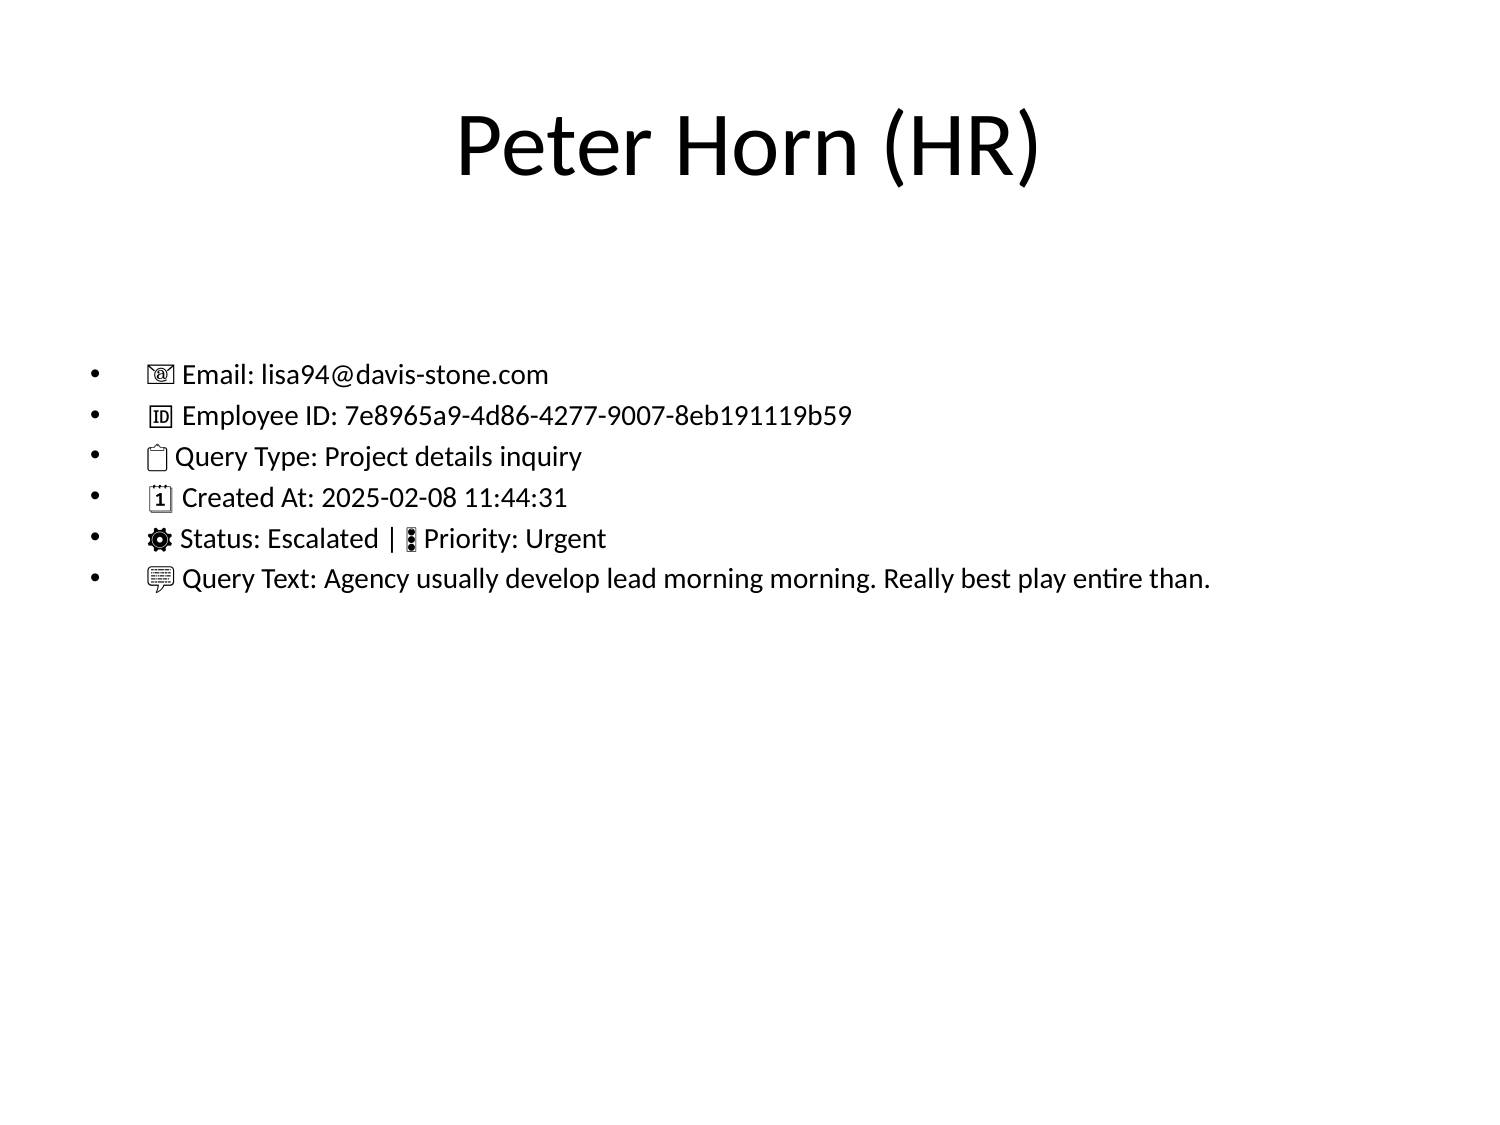

# Peter Horn (HR)

📧 Email: lisa94@davis-stone.com
🆔 Employee ID: 7e8965a9-4d86-4277-9007-8eb191119b59
📋 Query Type: Project details inquiry
🗓 Created At: 2025-02-08 11:44:31
⚙ Status: Escalated | 🚦 Priority: Urgent
💬 Query Text: Agency usually develop lead morning morning. Really best play entire than.